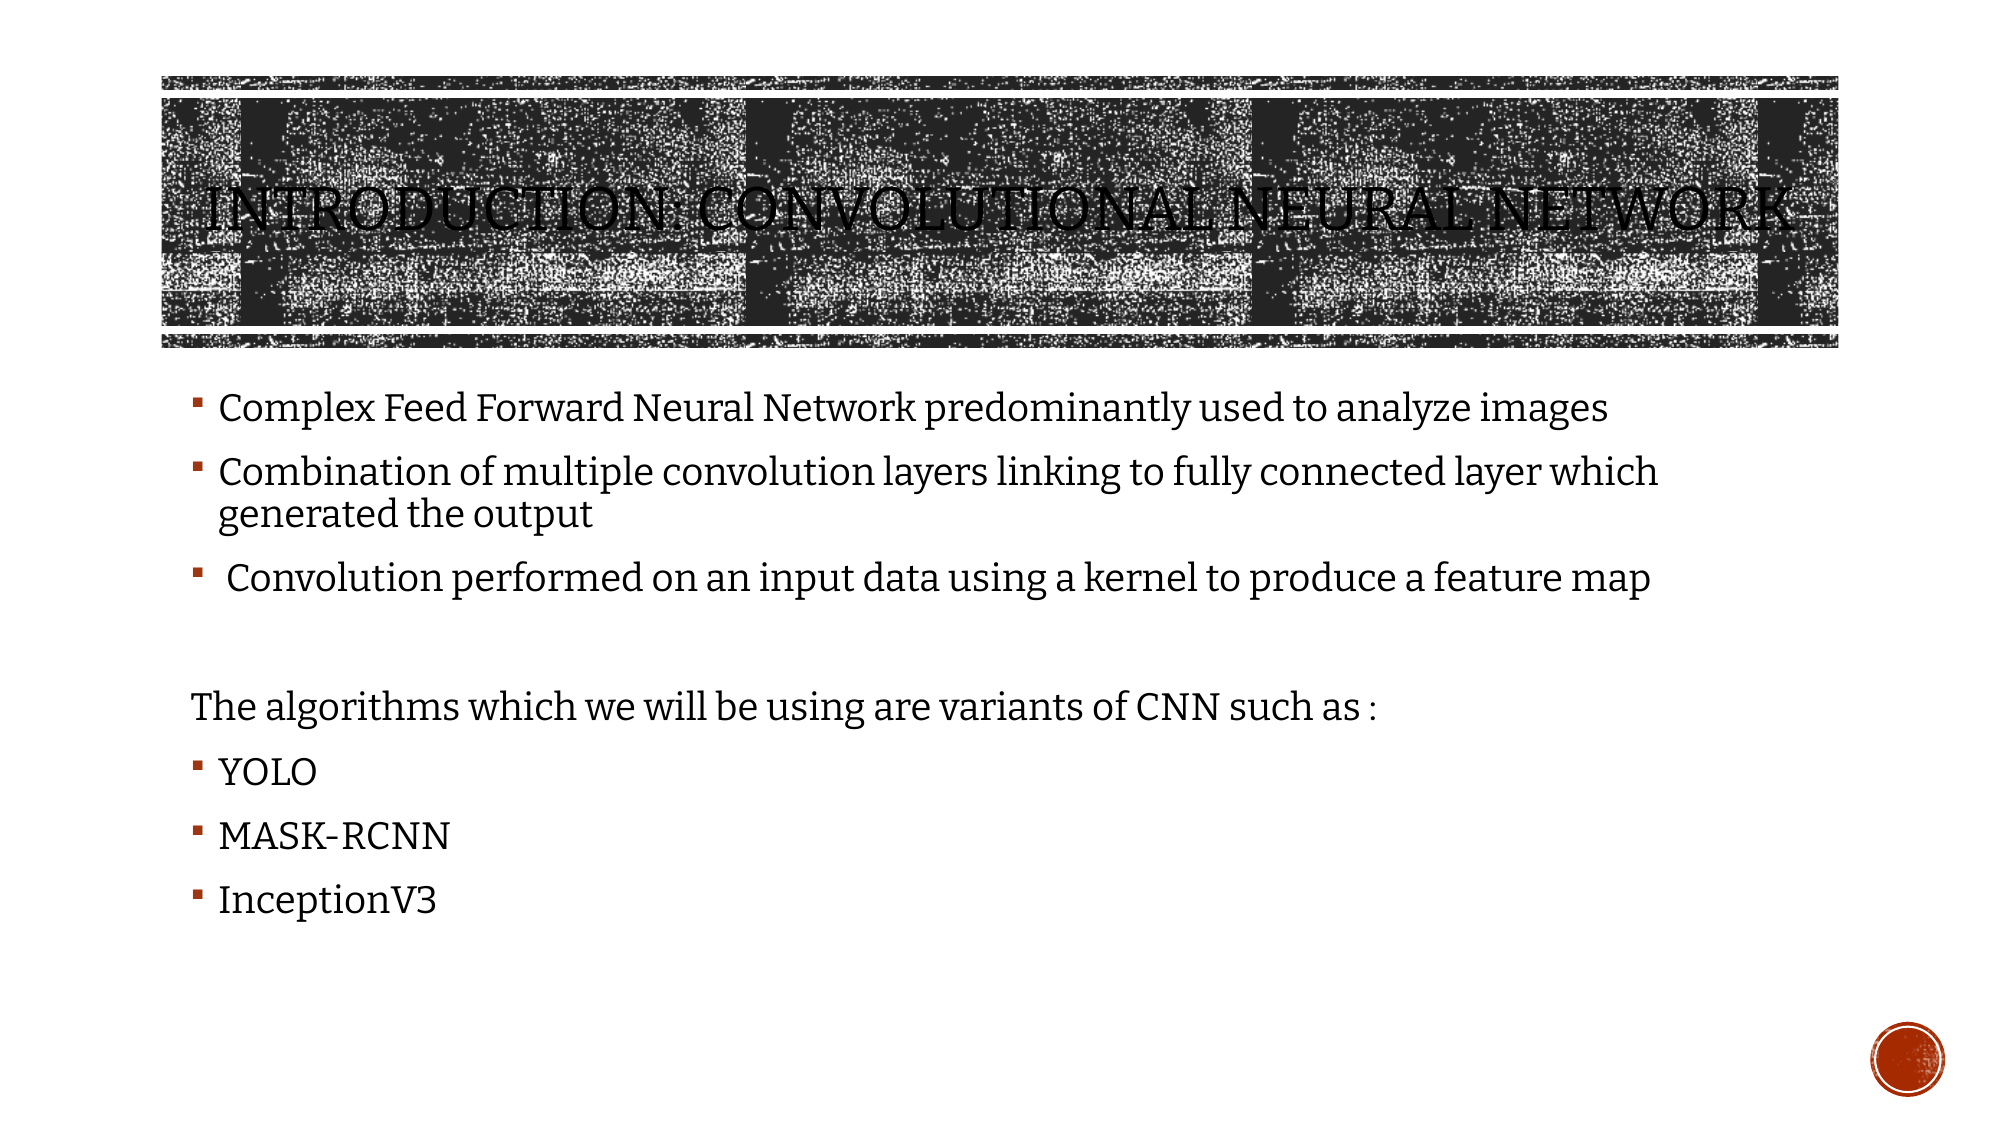

# Introduction: Convolutional Neural Network

Complex Feed Forward Neural Network predominantly used to analyze images
Combination of multiple convolution layers linking to fully connected layer which generated the output
 Convolution performed on an input data using a kernel to produce a feature map

The algorithms which we will be using are variants of CNN such as :
YOLO
MASK-RCNN
InceptionV3